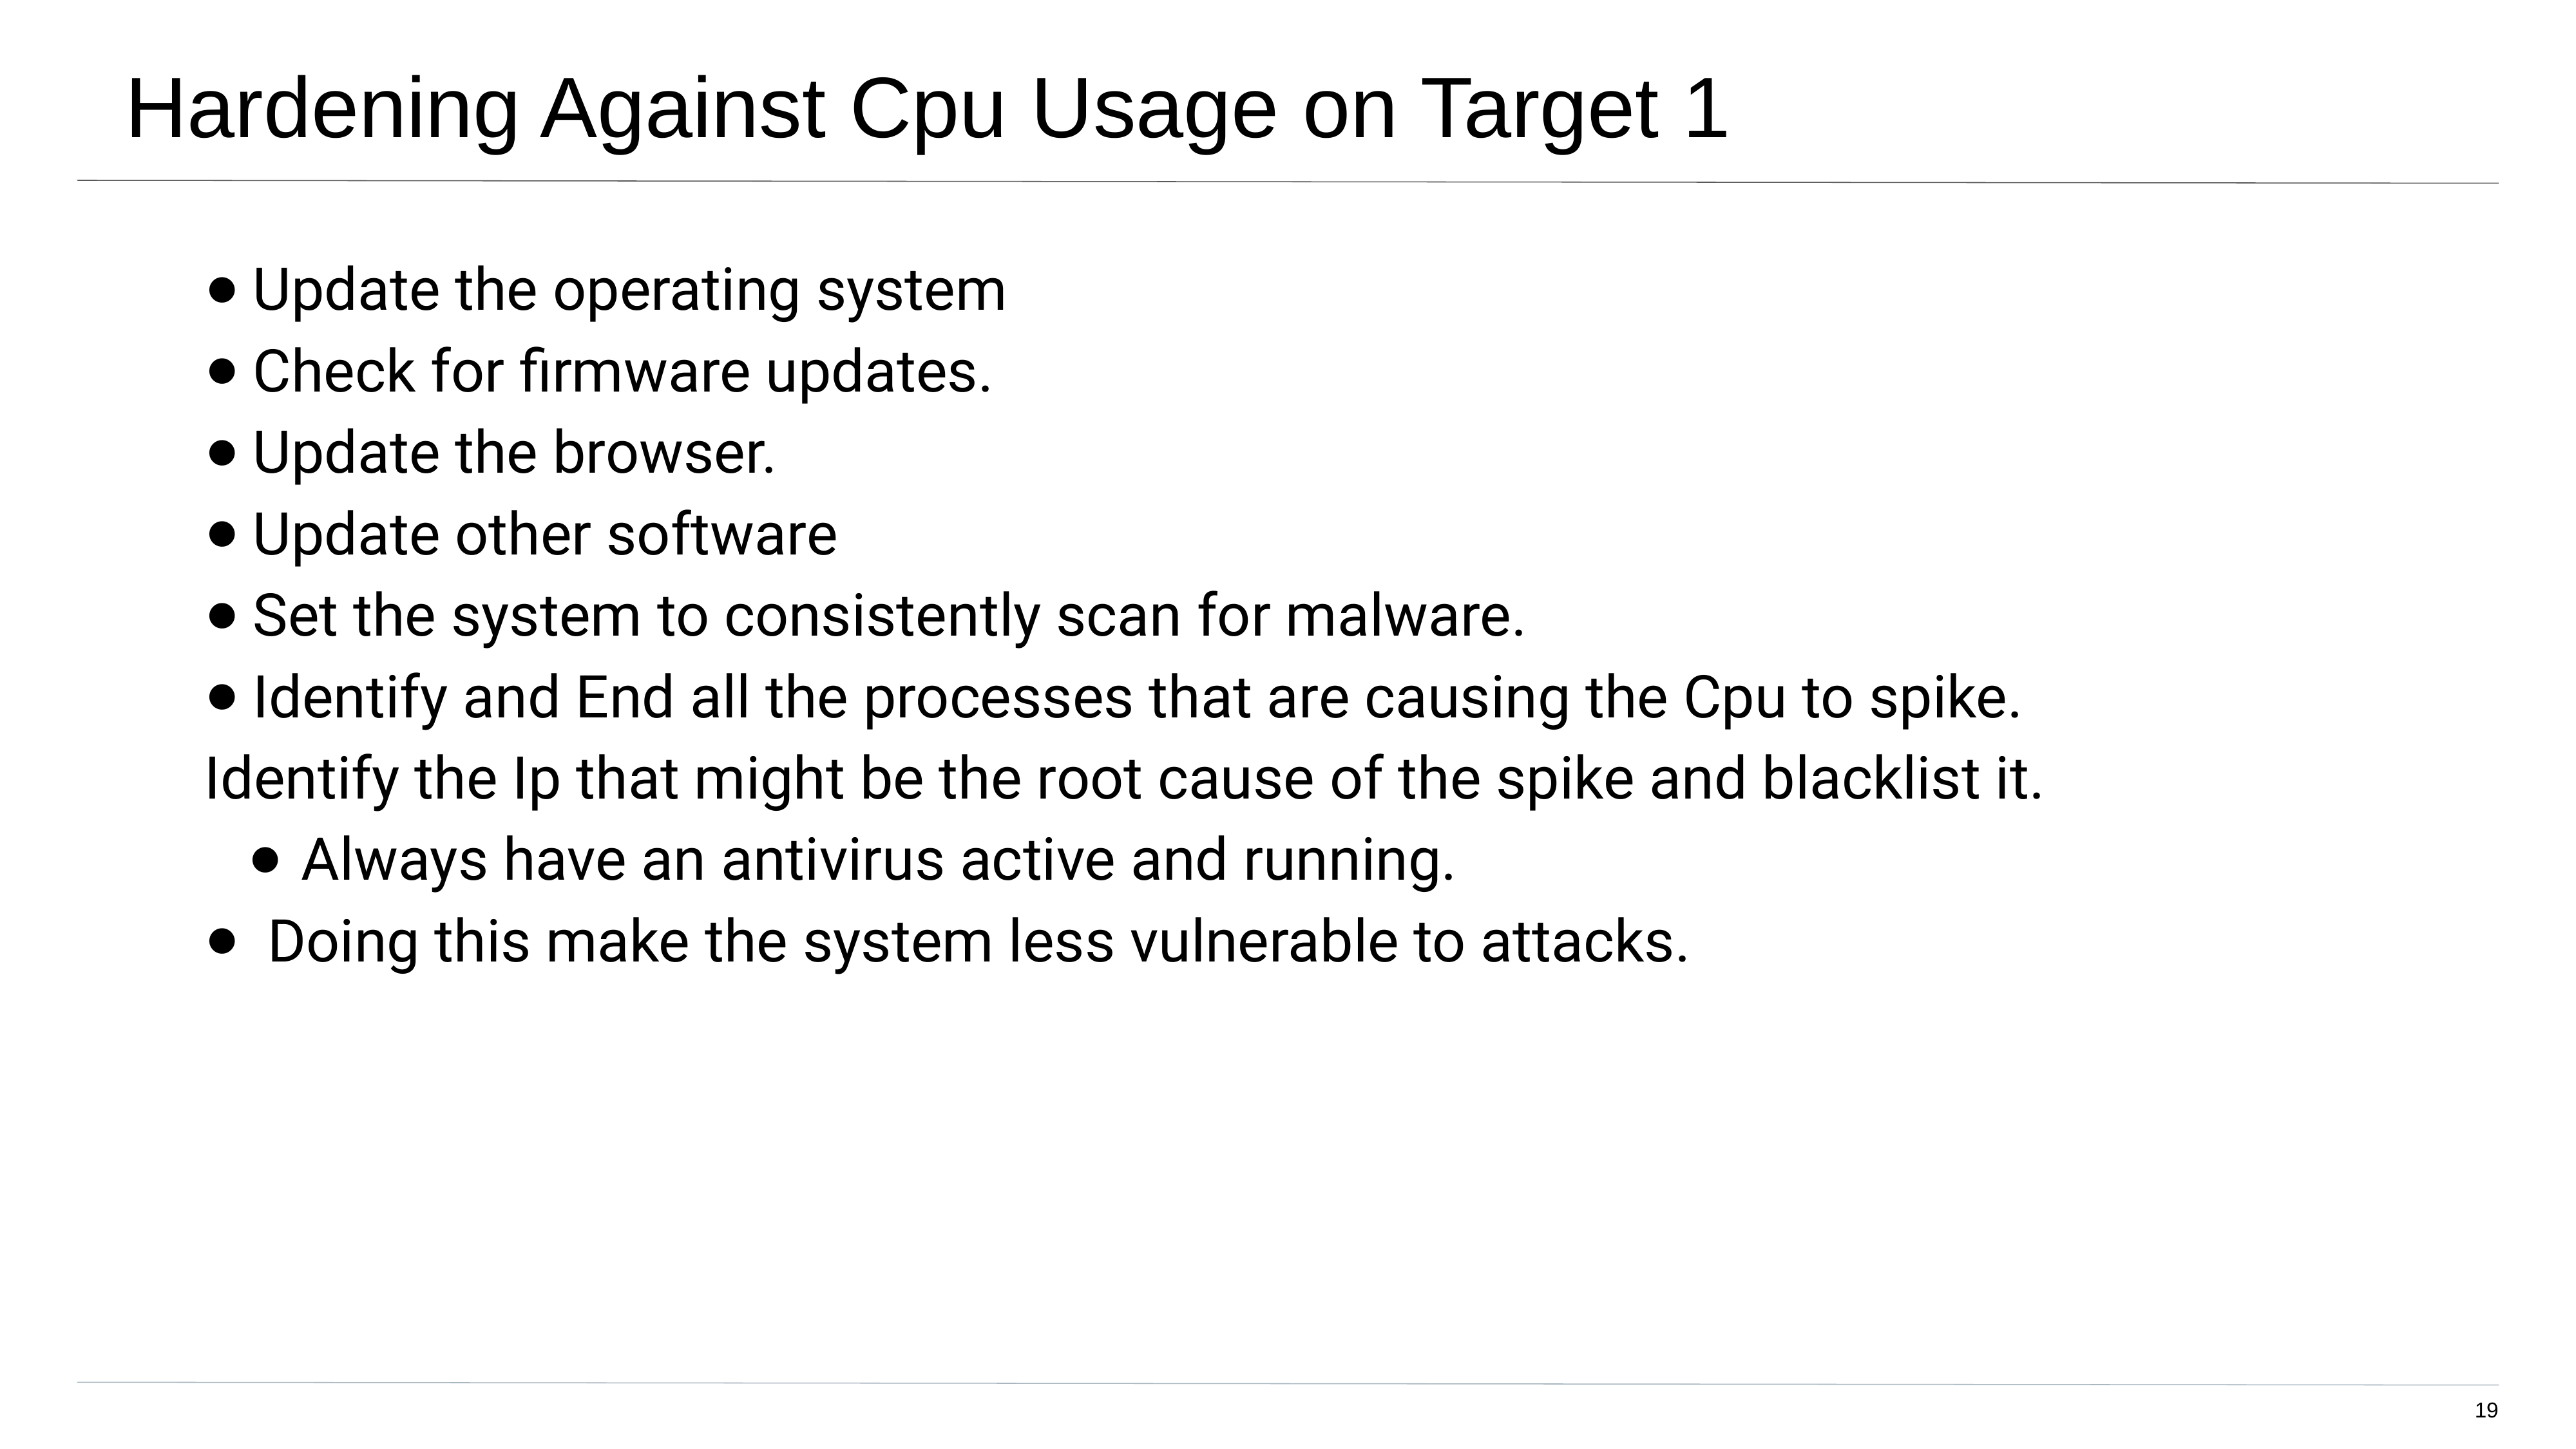

# Hardening Against Cpu Usage on Target 1
Update the operating system
Check for firmware updates.
Update the browser.
Update other software
Set the system to consistently scan for malware.
Identify and End all the processes that are causing the Cpu to spike.
Identify the Ip that might be the root cause of the spike and blacklist it.
Always have an antivirus active and running.
 Doing this make the system less vulnerable to attacks.

19